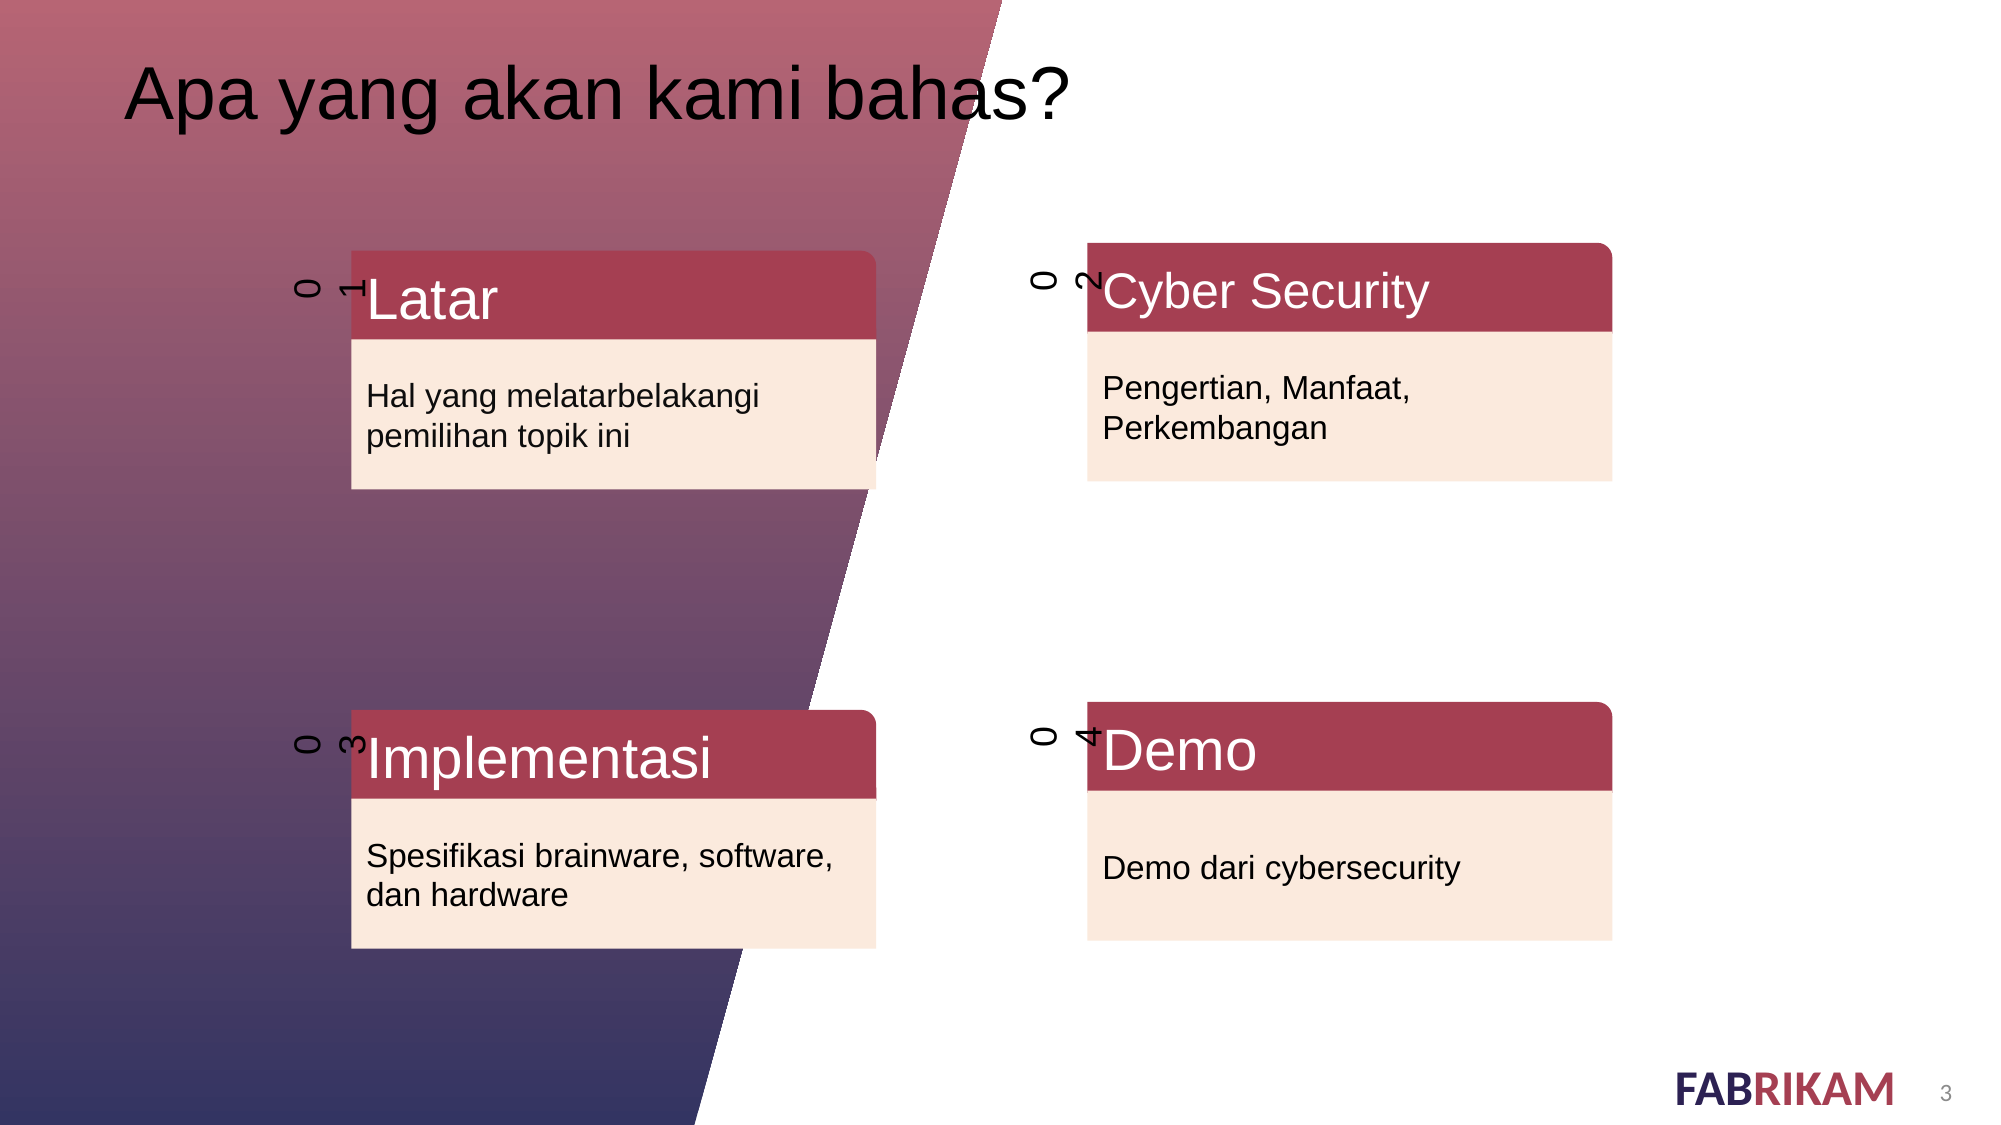

Apa yang akan kami bahas?
Cyber Security
02
Latar
01
Pengertian, Manfaat, Perkembangan
Hal yang melatarbelakangi pemilihan topik ini
Demo
04
03
Implementasi
Demo dari cybersecurity
Spesifikasi brainware, software, dan hardware
3